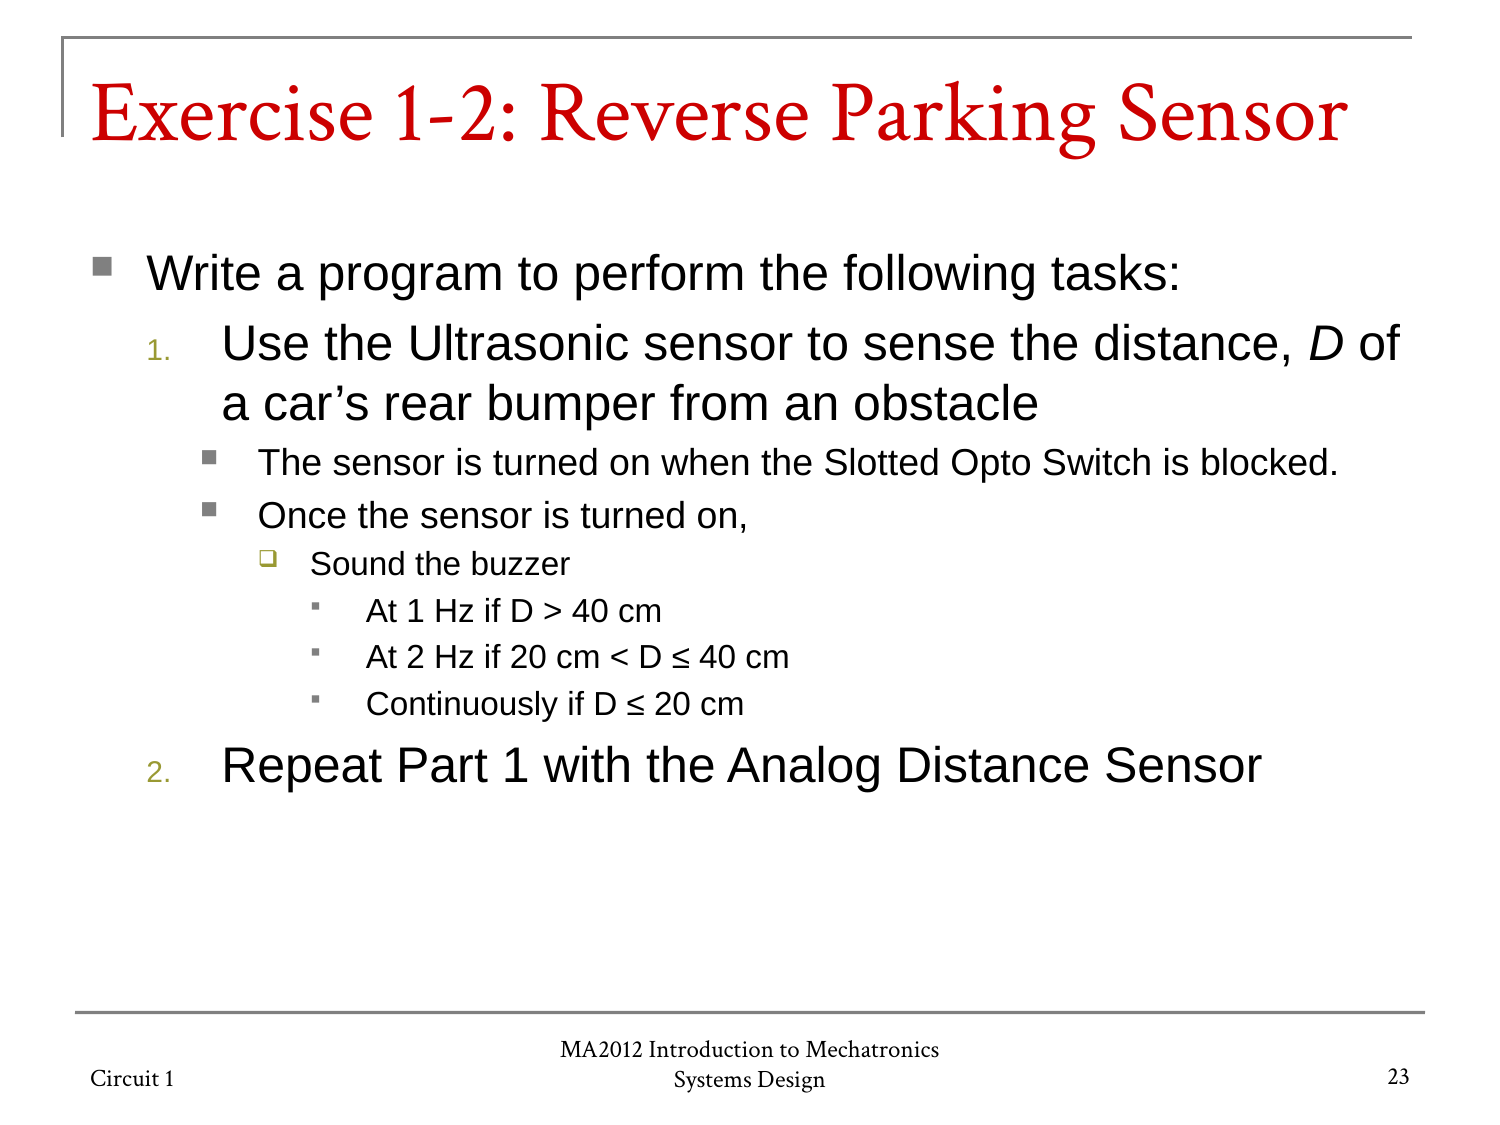

# Exercise 1-2: Reverse Parking Sensor
Write a program to perform the following tasks:
Use the Ultrasonic sensor to sense the distance, D of a car’s rear bumper from an obstacle
The sensor is turned on when the Slotted Opto Switch is blocked.
Once the sensor is turned on,
Sound the buzzer
At 1 Hz if D > 40 cm
At 2 Hz if 20 cm < D ≤ 40 cm
Continuously if D ≤ 20 cm
Repeat Part 1 with the Analog Distance Sensor

Circuit 1
23
MA2012 Introduction to Mechatronics Systems Design